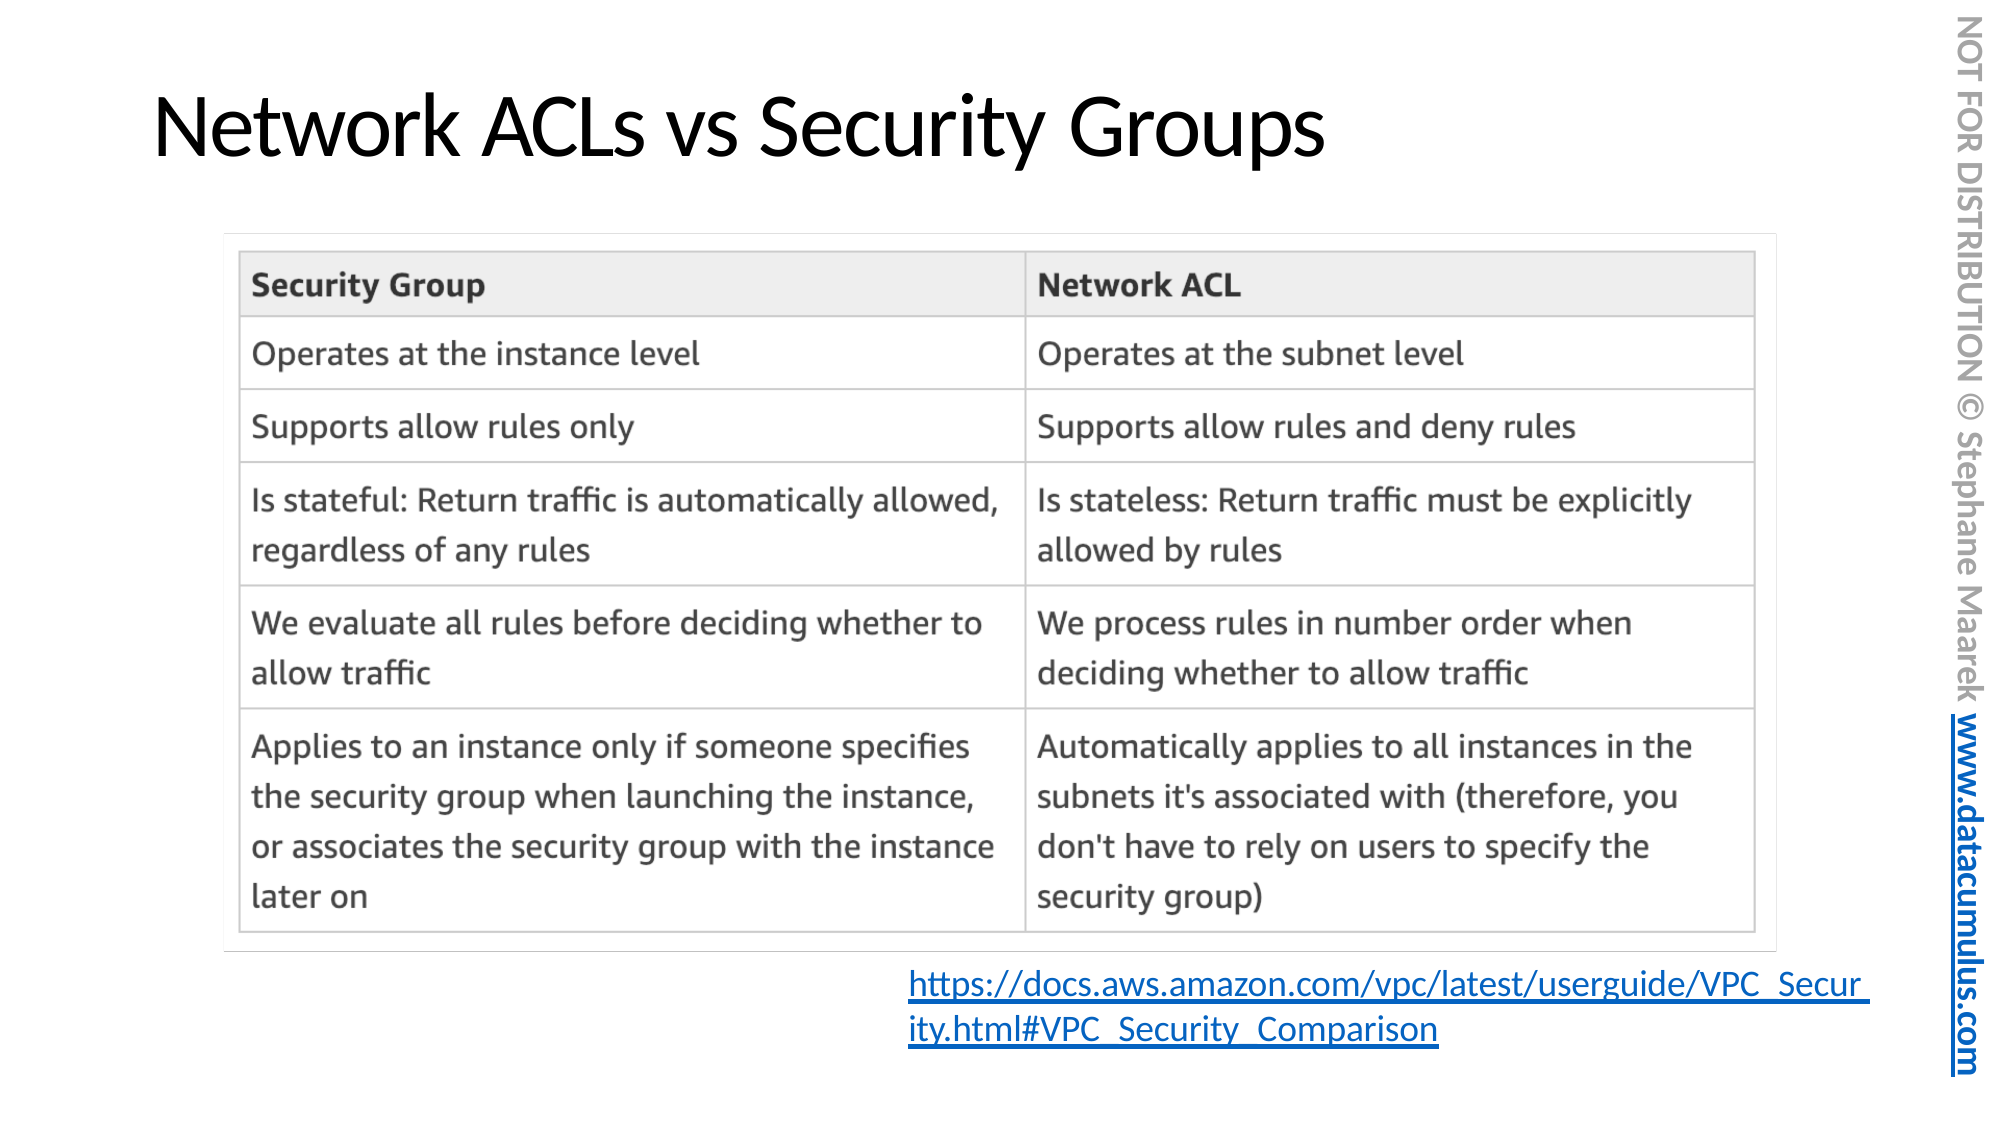

NOT FOR DISTRIBUTION © Stephane Maarek www.datacumulus.com
# Network ACLs vs Security Groups

https://docs.aws.amazon.com/vpc/latest/userguide/VPC_Secur  ity.html#VPC_Security_Comparison
© Stephane Maarek